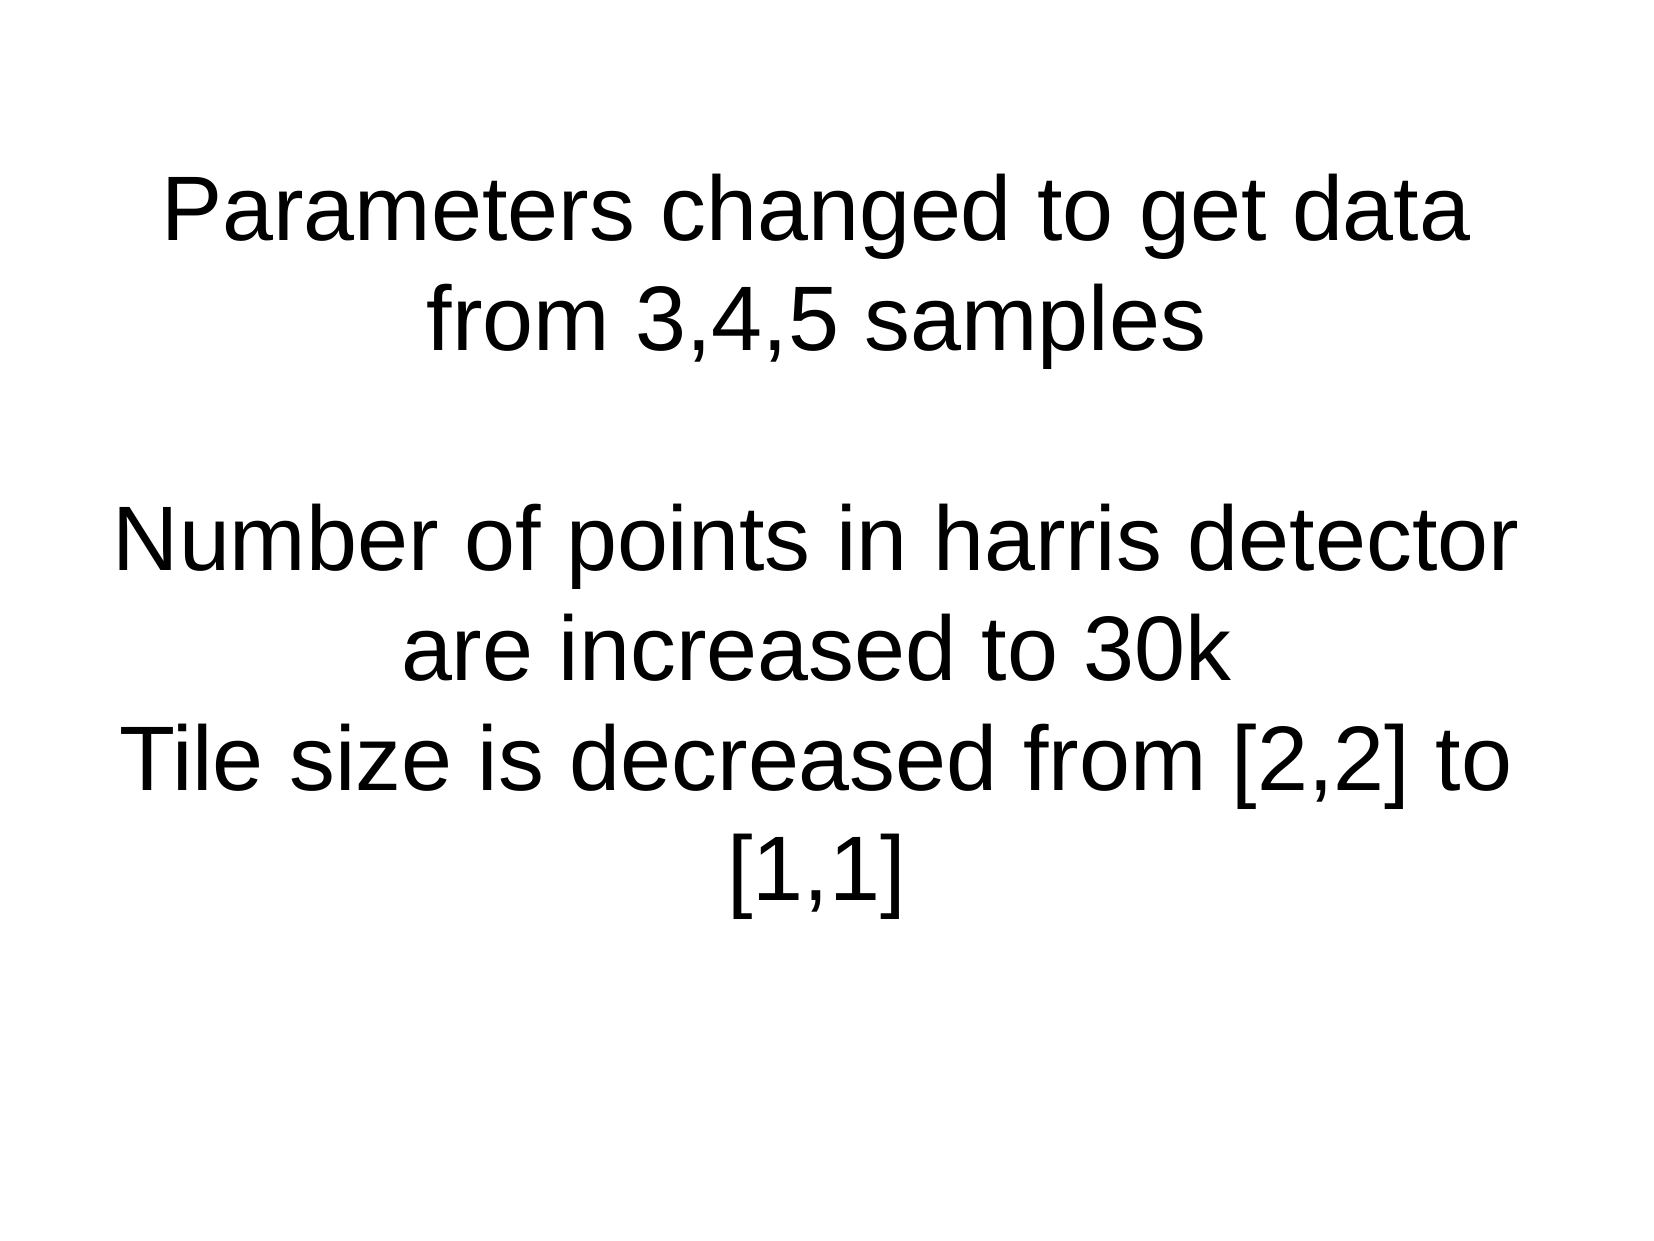

Parameters changed to get data from 3,4,5 samples

Number of points in harris detector are increased to 30k
Tile size is decreased from [2,2] to [1,1]